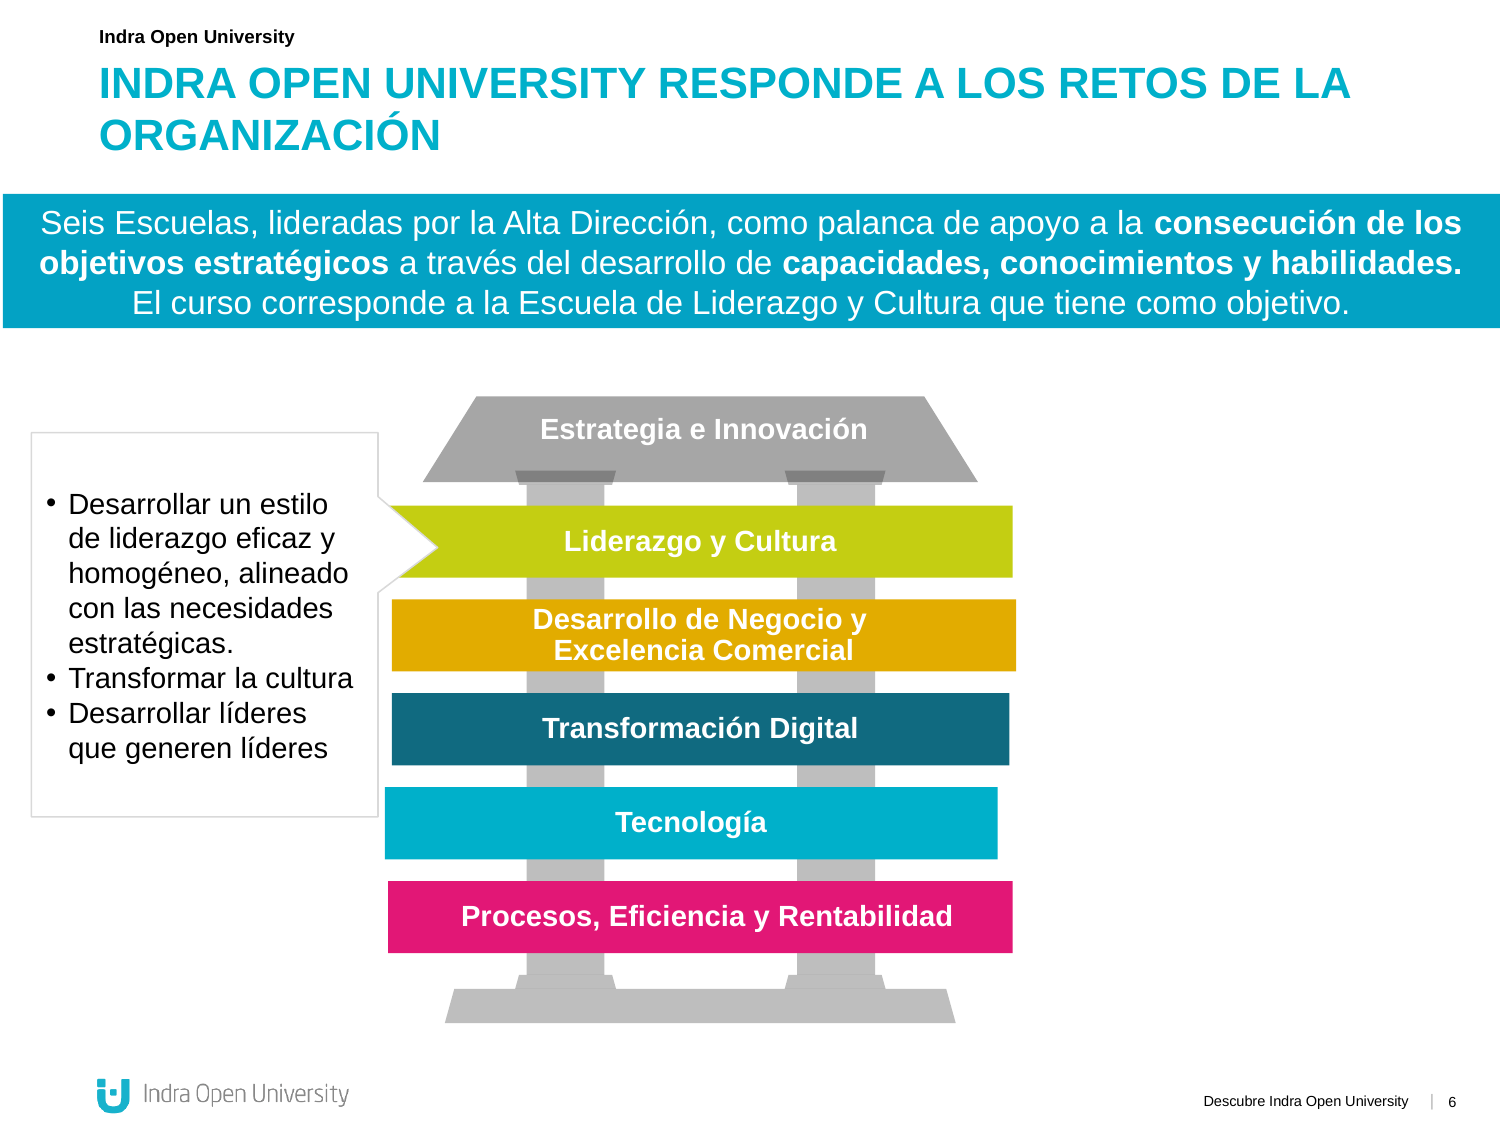

Indra Open University
# INDRA OPEN UNIVERSITY RESPonde A LOS RETOS DE LA ORGANIZACIÓN
Seis Escuelas, lideradas por la Alta Dirección, como palanca de apoyo a la consecución de los objetivos estratégicos a través del desarrollo de capacidades, conocimientos y habilidades.
El curso corresponde a la Escuela de Liderazgo y Cultura que tiene como objetivo.

Estrategia e Innovación
Desarrollar un estilo de liderazgo eficaz y homogéneo, alineado con las necesidades estratégicas.
Transformar la cultura
Desarrollar líderes que generen líderes

Liderazgo y Cultura
Desarrollo de Negocio y
Excelencia Comercial
Transformación Digital
Tecnología
Procesos, Eficiencia y Rentabilidad